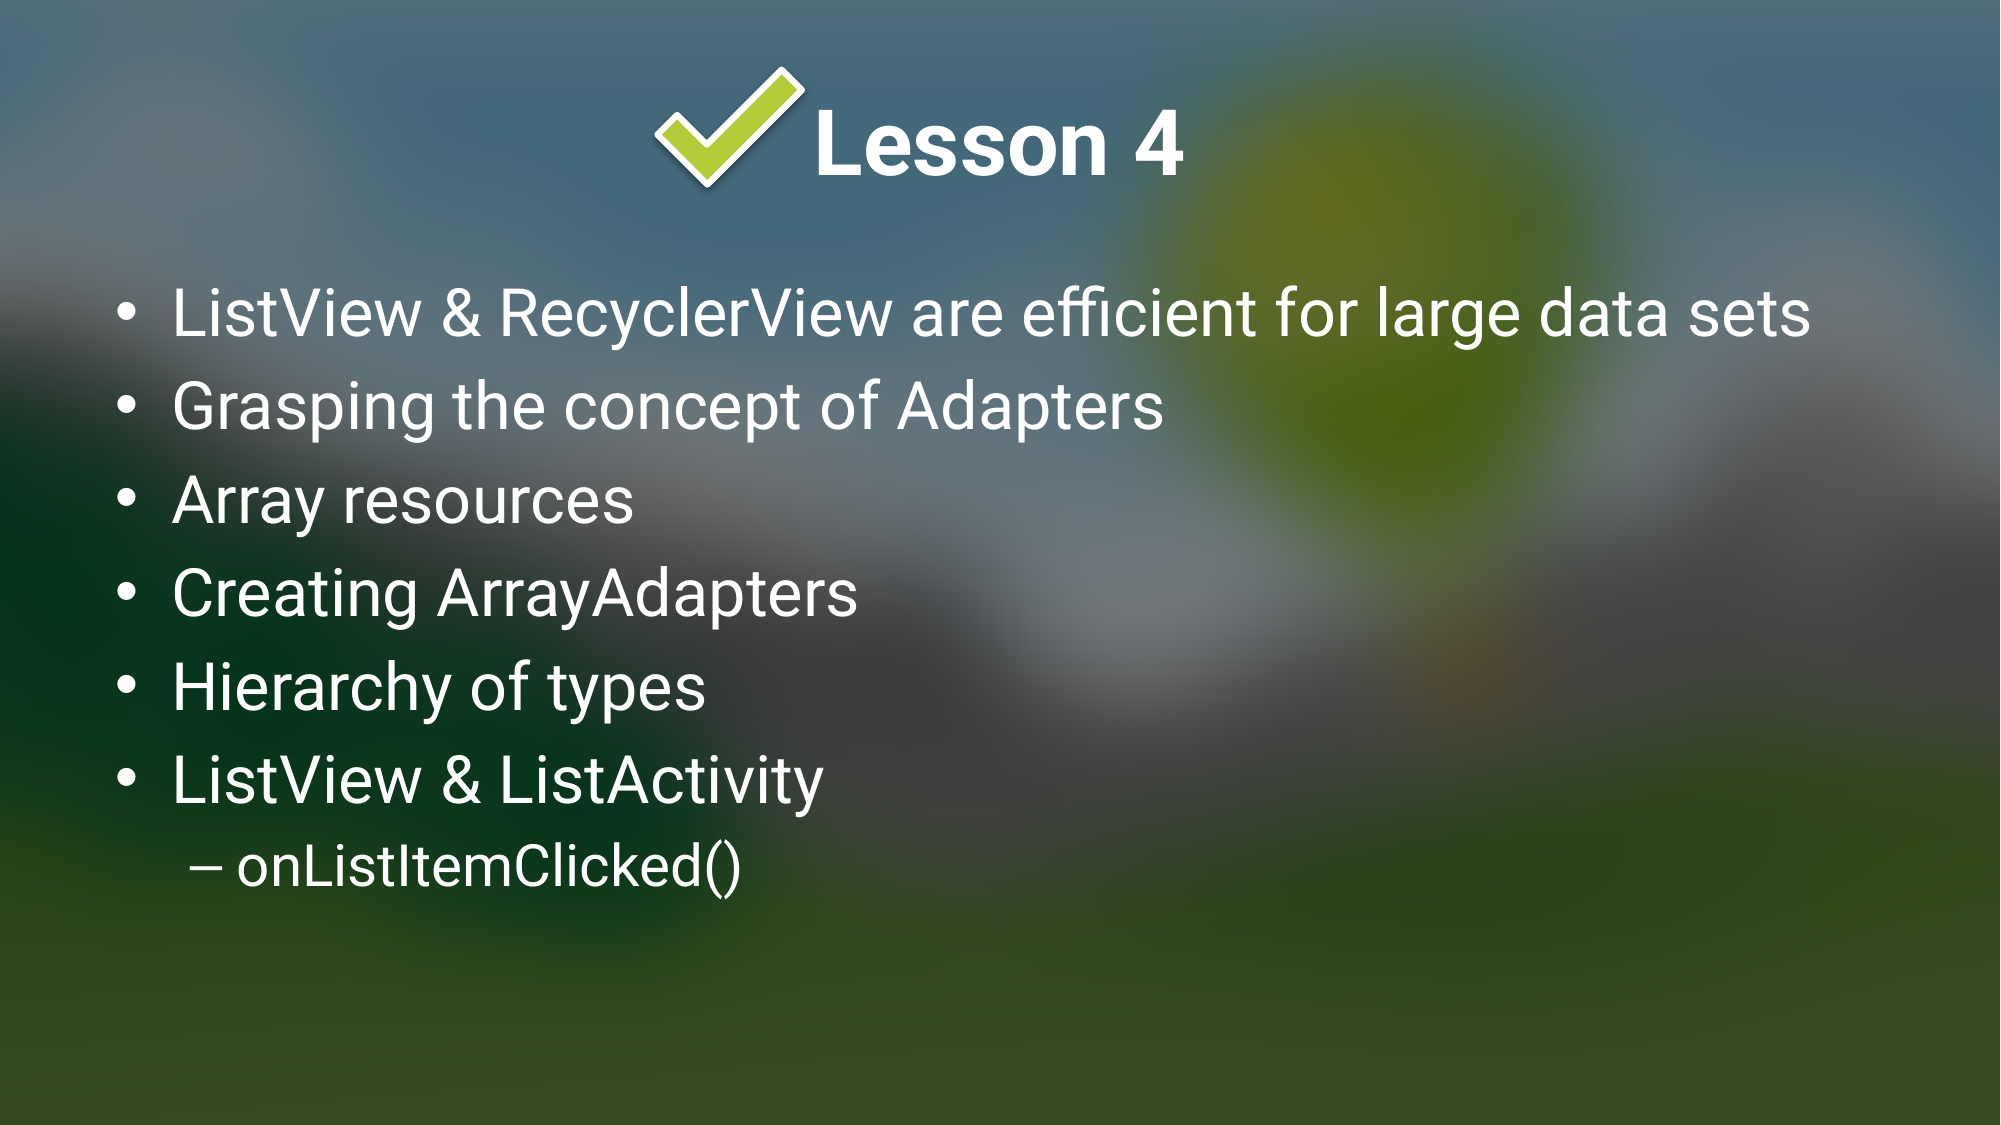

# Lesson 4

ListView & RecyclerView are efficient for large data sets
Grasping the concept of Adapters
Array resources
Creating ArrayAdapters
Hierarchy of types
ListView & ListActivity
onListItemClicked()